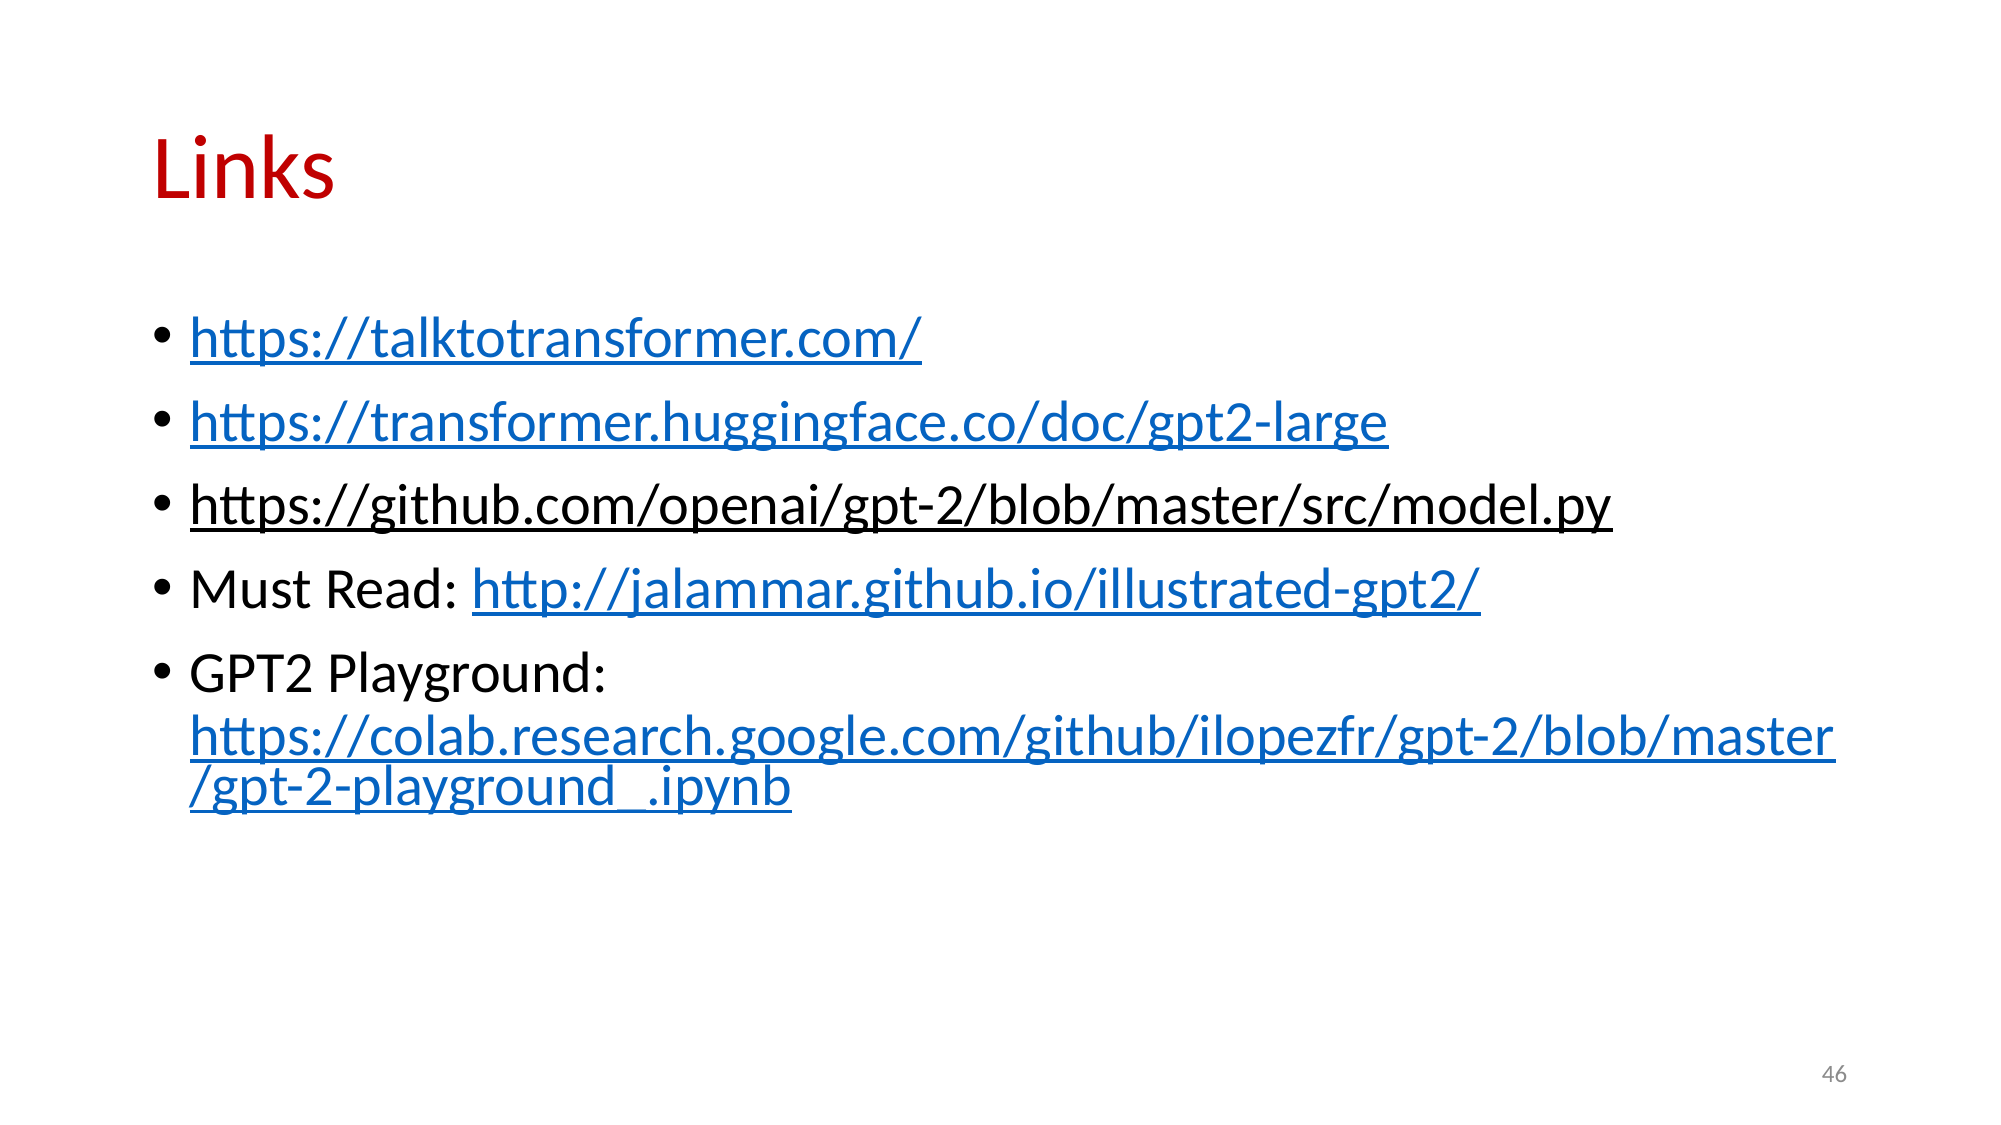

# Links
https://talktotransformer.com/
https://transformer.huggingface.co/doc/gpt2-large
https://github.com/openai/gpt-2/blob/master/src/model.py
Must Read: http://jalammar.github.io/illustrated-gpt2/
GPT2 Playground:  https://colab.research.google.com/github/ilopezfr/gpt-2/blob/master/gpt-2-playground_.ipynb
46